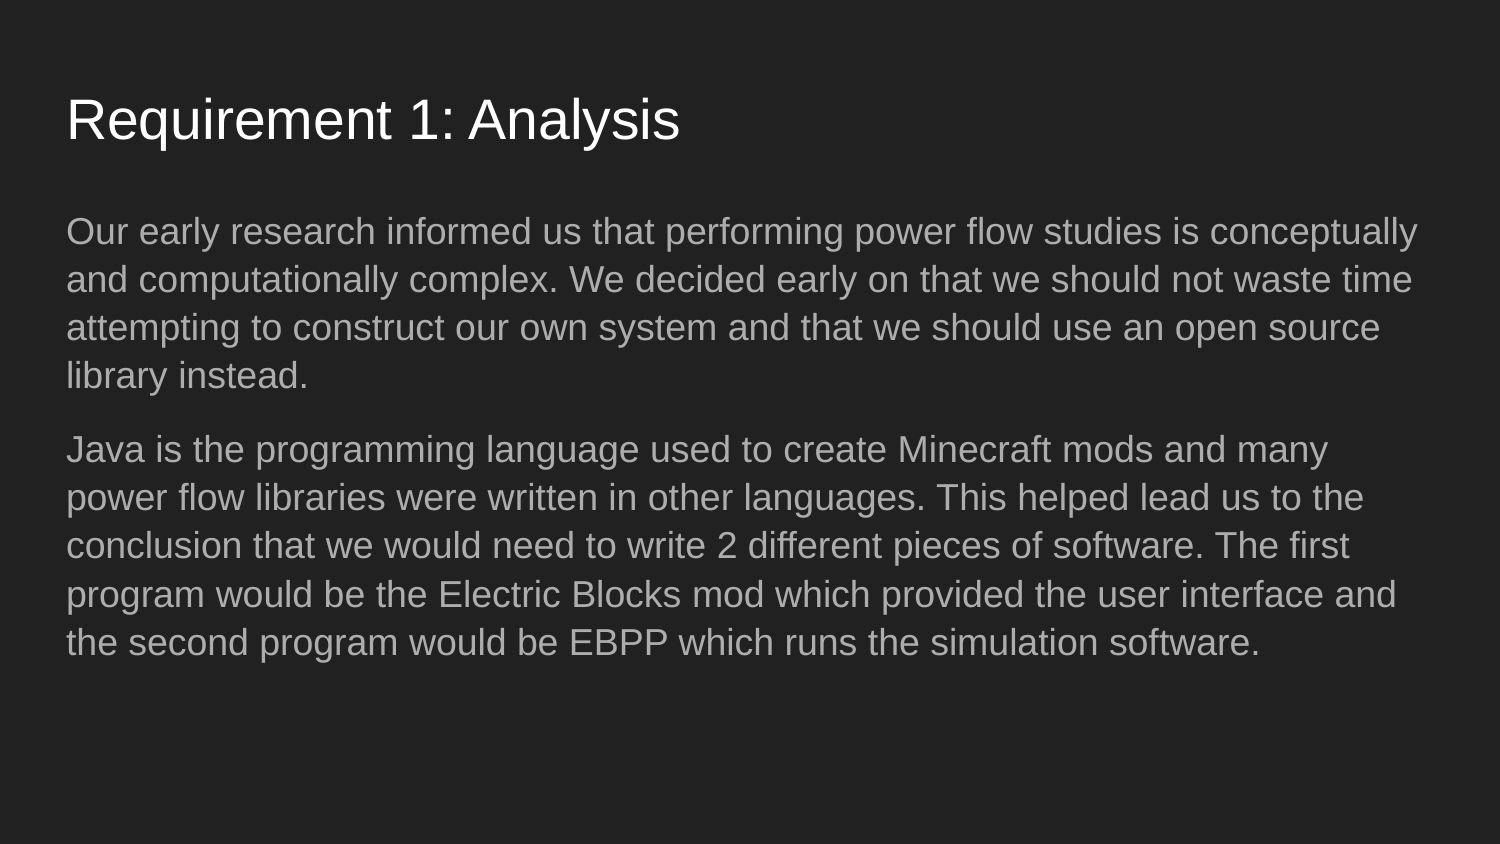

# Requirement 1: Analysis
Our early research informed us that performing power flow studies is conceptually and computationally complex. We decided early on that we should not waste time attempting to construct our own system and that we should use an open source library instead.
Java is the programming language used to create Minecraft mods and many power flow libraries were written in other languages. This helped lead us to the conclusion that we would need to write 2 different pieces of software. The first program would be the Electric Blocks mod which provided the user interface and the second program would be EBPP which runs the simulation software.